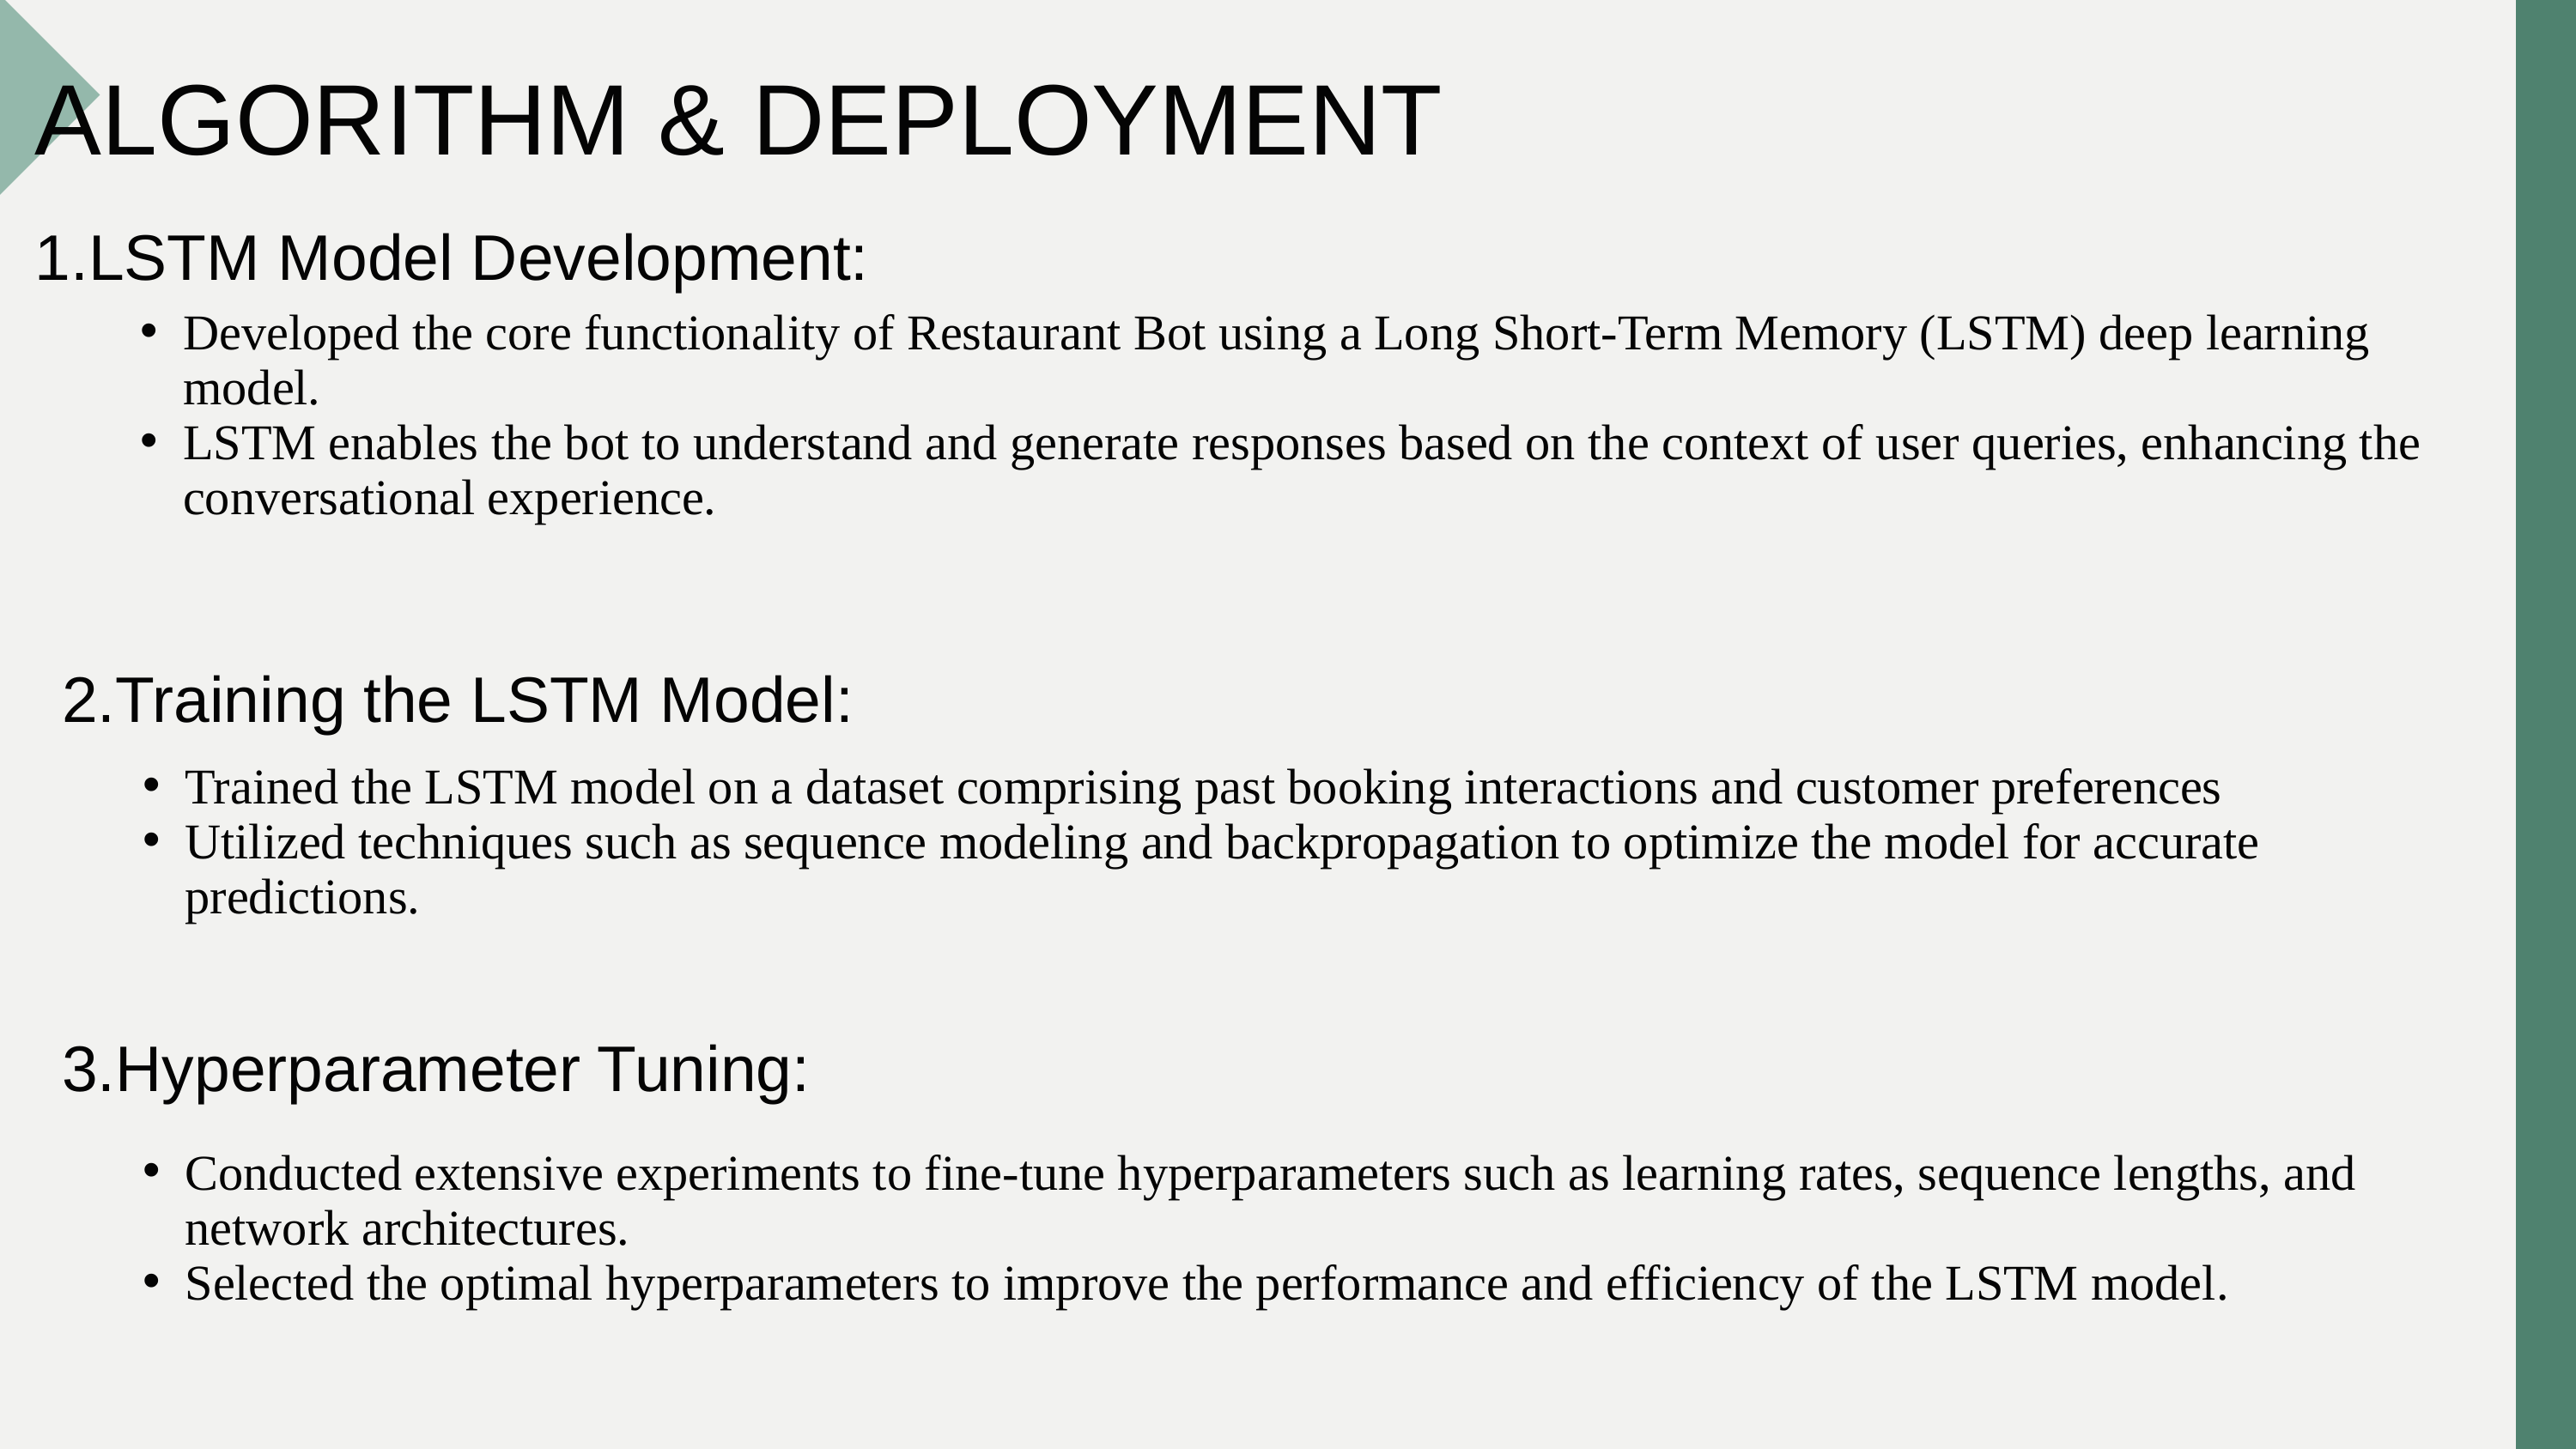

ALGORITHM & DEPLOYMENT
1.LSTM Model Development:
Developed the core functionality of Restaurant Bot using a Long Short-Term Memory (LSTM) deep learning model.
LSTM enables the bot to understand and generate responses based on the context of user queries, enhancing the conversational experience.

2019
2.Training the LSTM Model:

Trained the LSTM model on a dataset comprising past booking interactions and customer preferences
Utilized techniques such as sequence modeling and backpropagation to optimize the model for accurate predictions.

3.Hyperparameter Tuning:

Conducted extensive experiments to fine-tune hyperparameters such as learning rates, sequence lengths, and network architectures.
Selected the optimal hyperparameters to improve the performance and efficiency of the LSTM model.